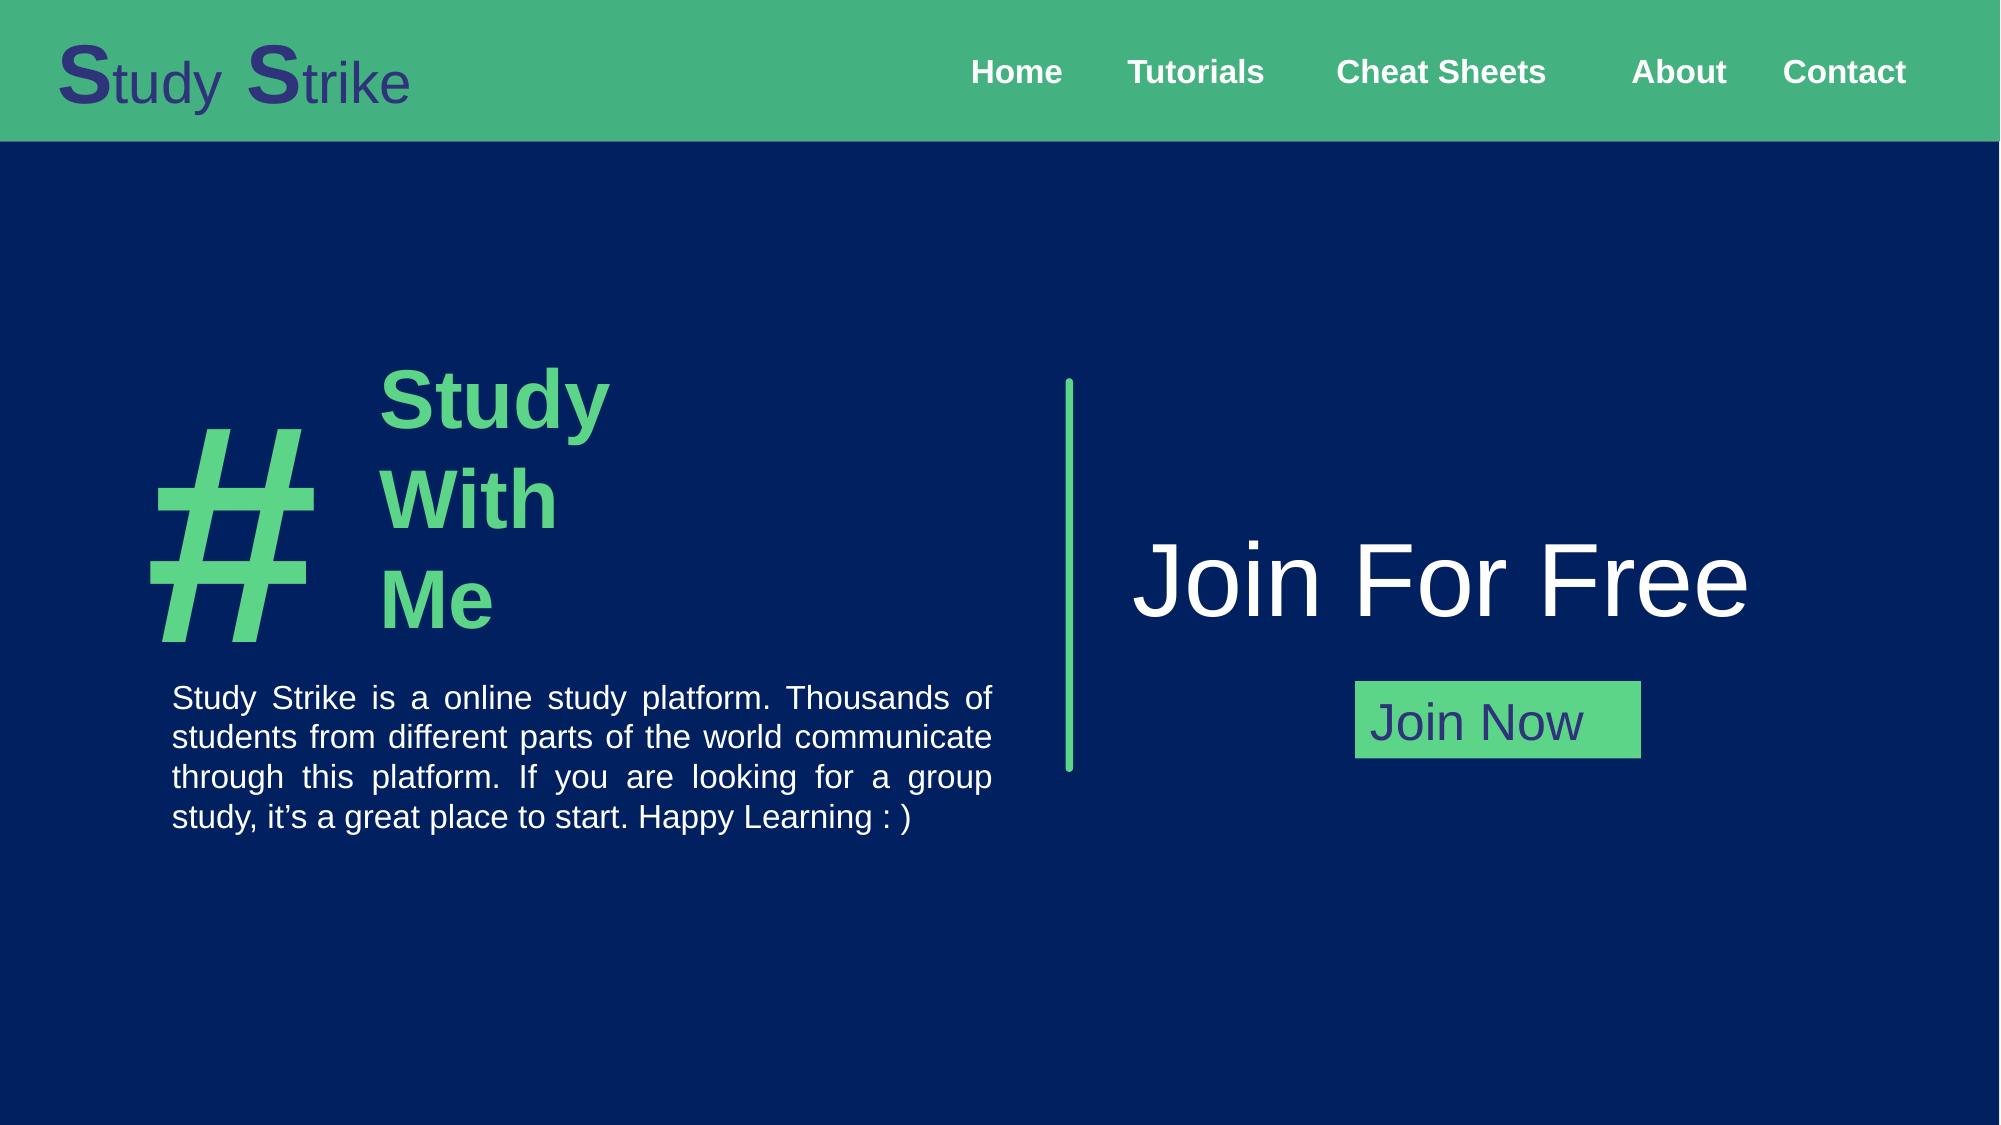

Study Strike
Home
Tutorials
Cheat Sheets
About
Contact

#
Study
With
Me

Join For Free
Study Strike is a online study platform. Thousands of students from different parts of the world communicate through this platform. If you are looking for a group study, it’s a great place to start. Happy Learning : )
Join Now